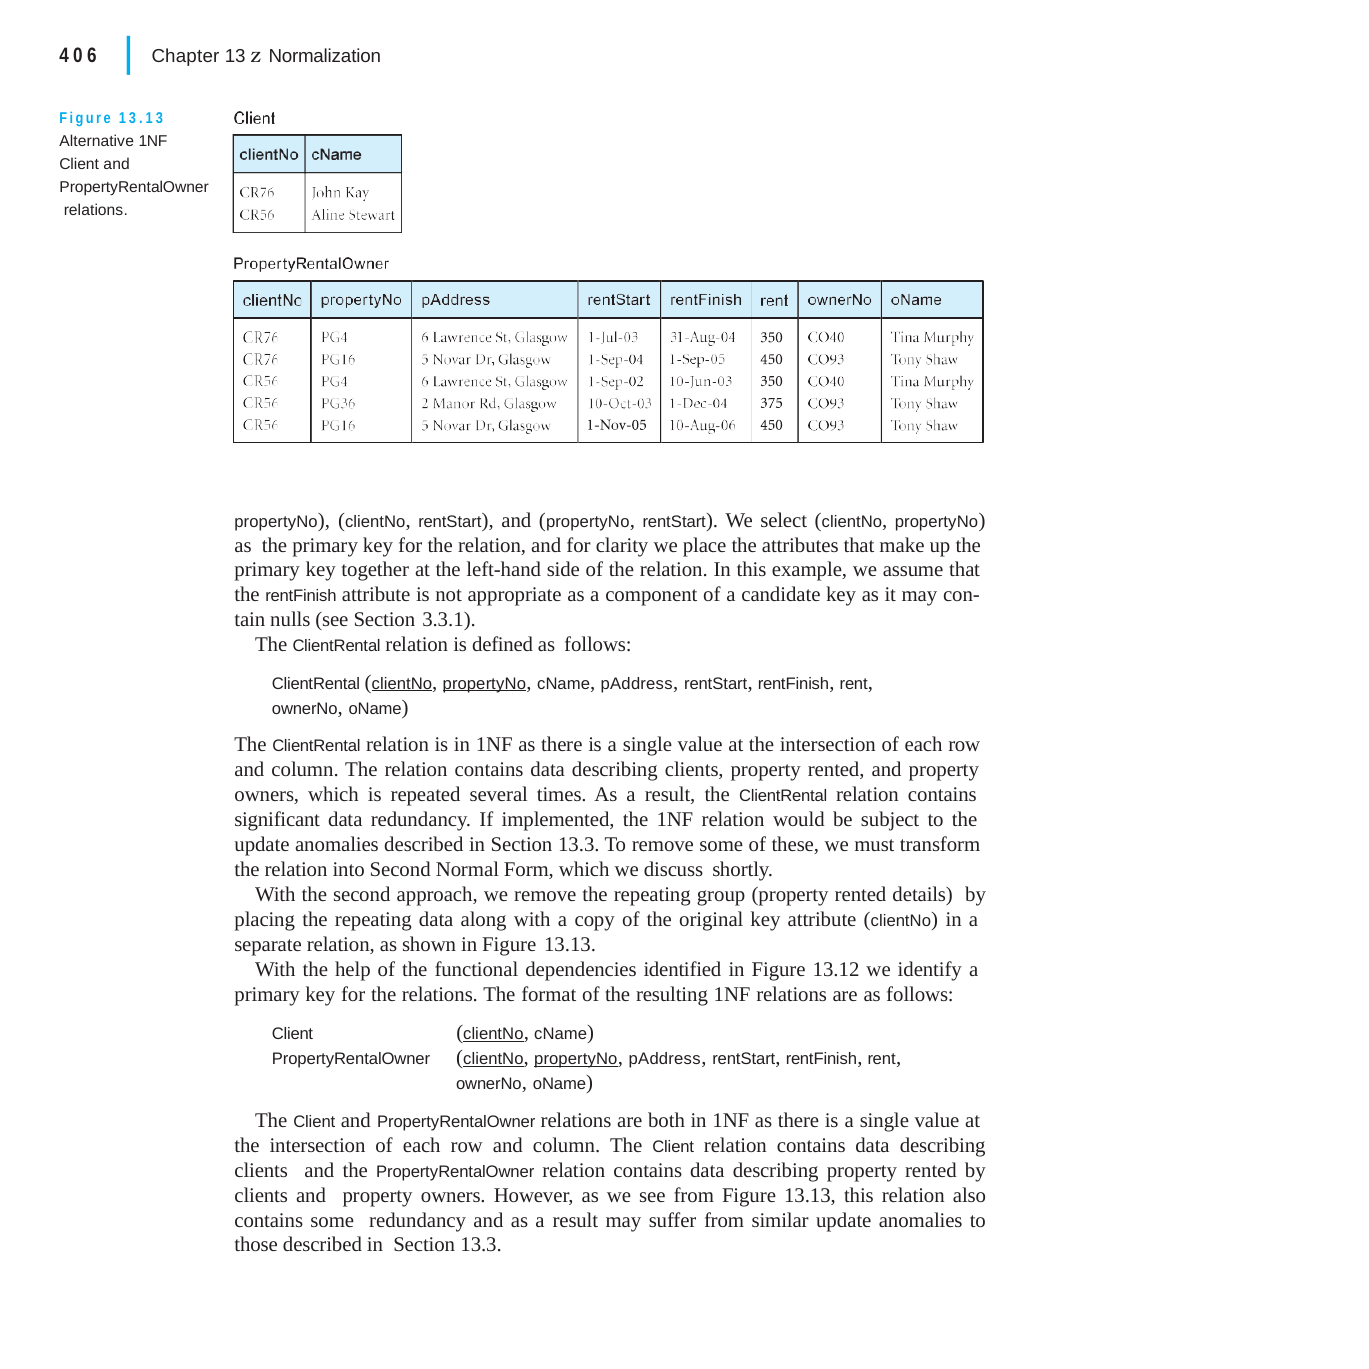

|
406	Chapter 13 z Normalization
Figure 13.13  Alternative 1NF  Client and  PropertyRentalOwner  relations.

propertyNo), (clientNo, rentStart), and (propertyNo, rentStart). We select (clientNo, propertyNo) as  the primary key for the relation, and for clarity we place the attributes that make up the  primary key together at the left-hand side of the relation. In this example, we assume that  the rentFinish attribute is not appropriate as a component of a candidate key as it may con-  tain nulls (see Section 3.3.1).
The ClientRental relation is defined as follows:
ClientRental (clientNo, propertyNo, cName, pAddress, rentStart, rentFinish, rent,  ownerNo, oName)
The ClientRental relation is in 1NF as there is a single value at the intersection of each row  and column. The relation contains data describing clients, property rented, and property  owners, which is repeated several times. As a result, the ClientRental relation contains  significant data redundancy. If implemented, the 1NF relation would be subject to the  update anomalies described in Section 13.3. To remove some of these, we must transform  the relation into Second Normal Form, which we discuss shortly.
With the second approach, we remove the repeating group (property rented details)  by placing the repeating data along with a copy of the original key attribute (clientNo) in a  separate relation, as shown in Figure 13.13.
With the help of the functional dependencies identified in Figure 13.12 we identify a  primary key for the relations. The format of the resulting 1NF relations are as follows:
(clientNo, cName)
Client
PropertyRentalOwner	(clientNo, propertyNo, pAddress, rentStart, rentFinish, rent,  ownerNo, oName)
The Client and PropertyRentalOwner relations are both in 1NF as there is a single value at  the intersection of each row and column. The Client relation contains data describing clients  and the PropertyRentalOwner relation contains data describing property rented by clients and  property owners. However, as we see from Figure 13.13, this relation also contains some  redundancy and as a result may suffer from similar update anomalies to those described in  Section 13.3.